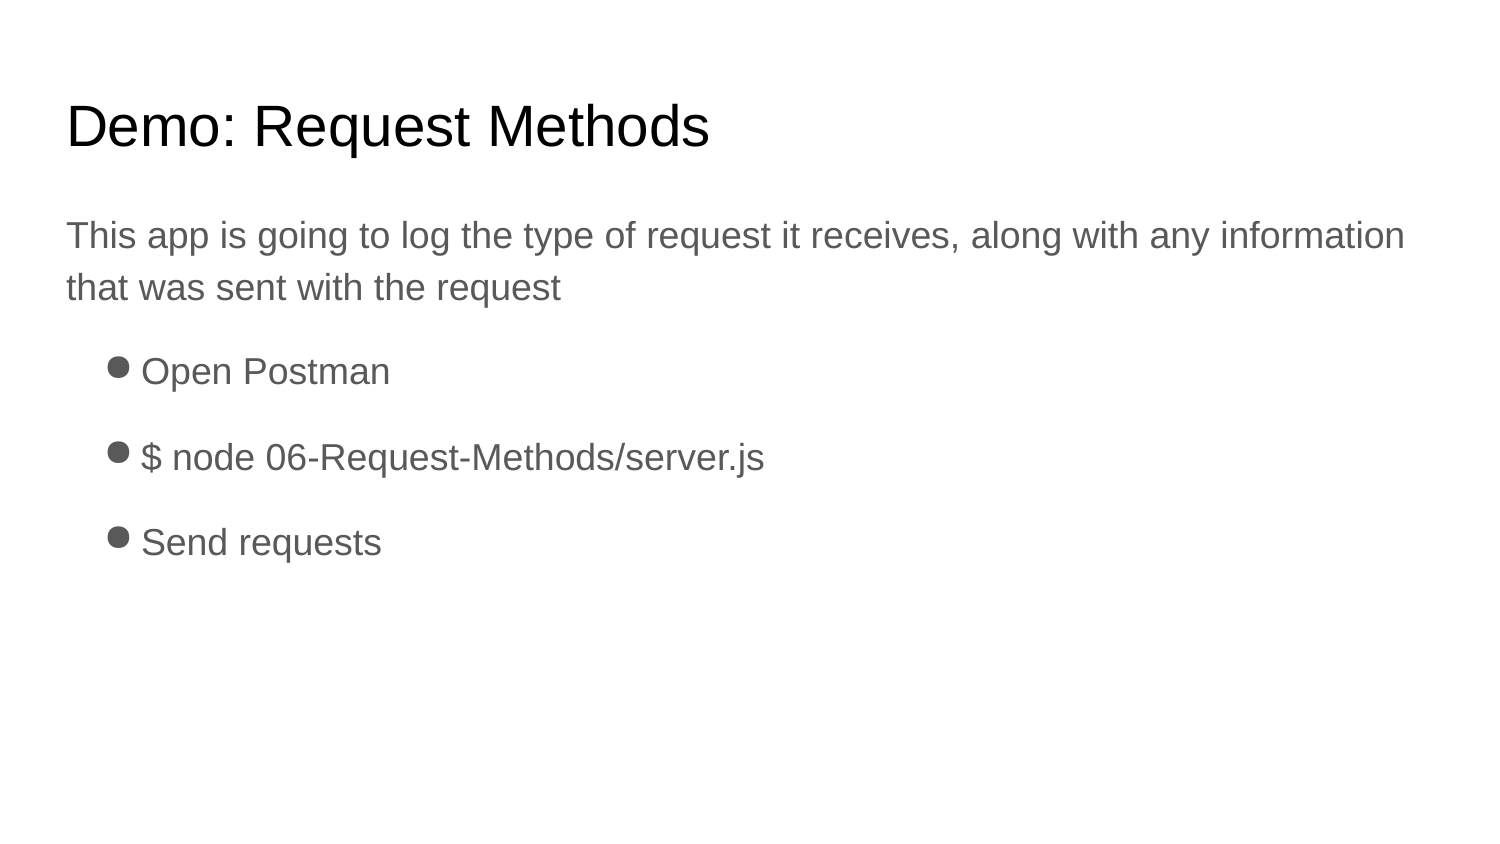

# Demo: Request Methods
This app is going to log the type of request it receives, along with any information that was sent with the request
Open Postman
$ node 06-Request-Methods/server.js
Send requests